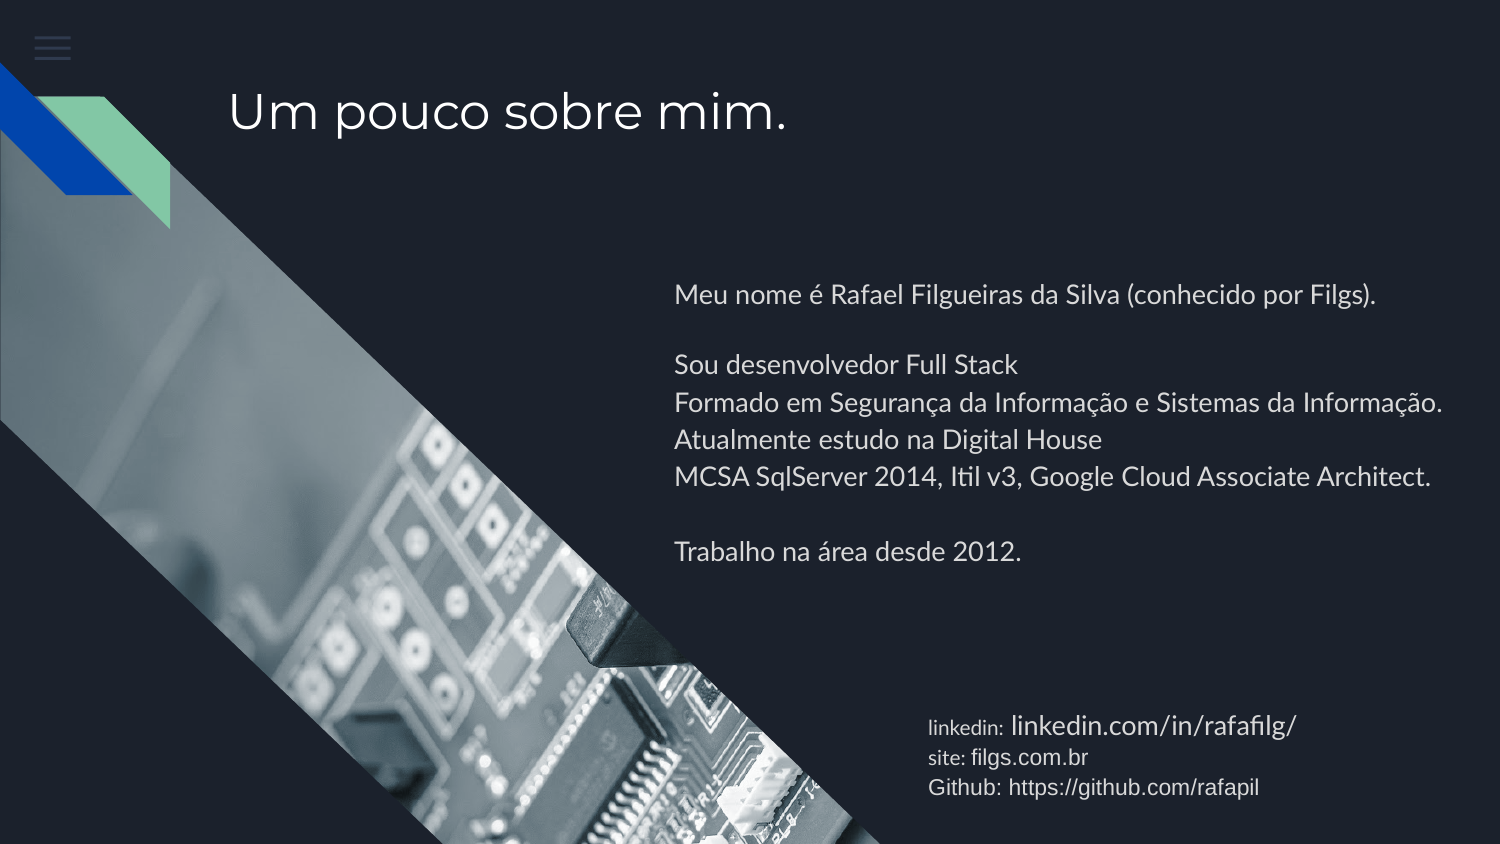

# Um pouco sobre mim.
Meu nome é Rafael Filgueiras da Silva (conhecido por Filgs).
Sou desenvolvedor Full Stack
Formado em Segurança da Informação e Sistemas da Informação.
Atualmente estudo na Digital House
MCSA SqlServer 2014, Itil v3, Google Cloud Associate Architect.

Trabalho na área desde 2012.

linkedin: linkedin.com/in/rafafilg/
site: filgs.com.br
Github: https://github.com/rafapil